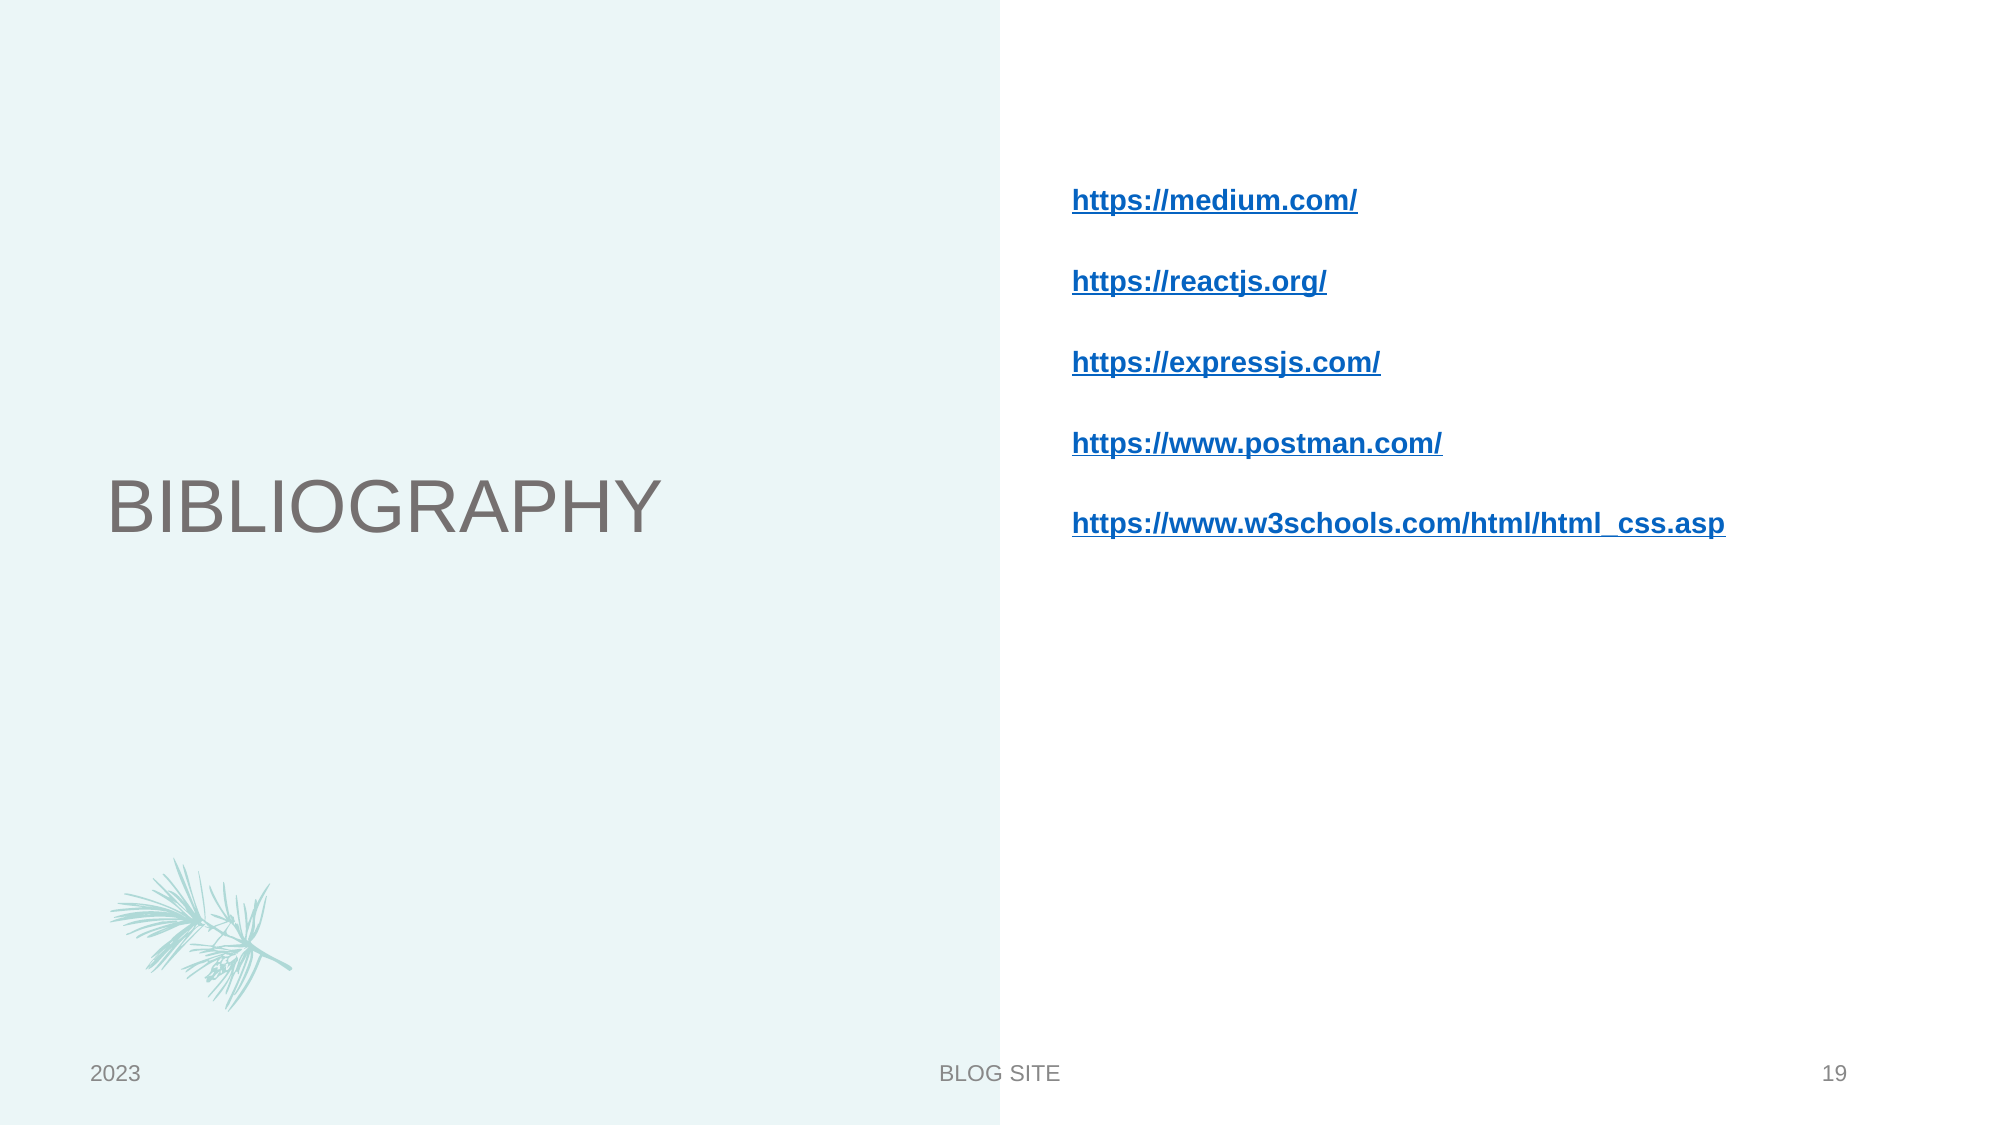

https://medium.com/
https://reactjs.org/
https://expressjs.com/
https://www.postman.com/
https://www.w3schools.com/html/html_css.asp
# BIBLIOGRAPHY
2023
BLOG SITE
19